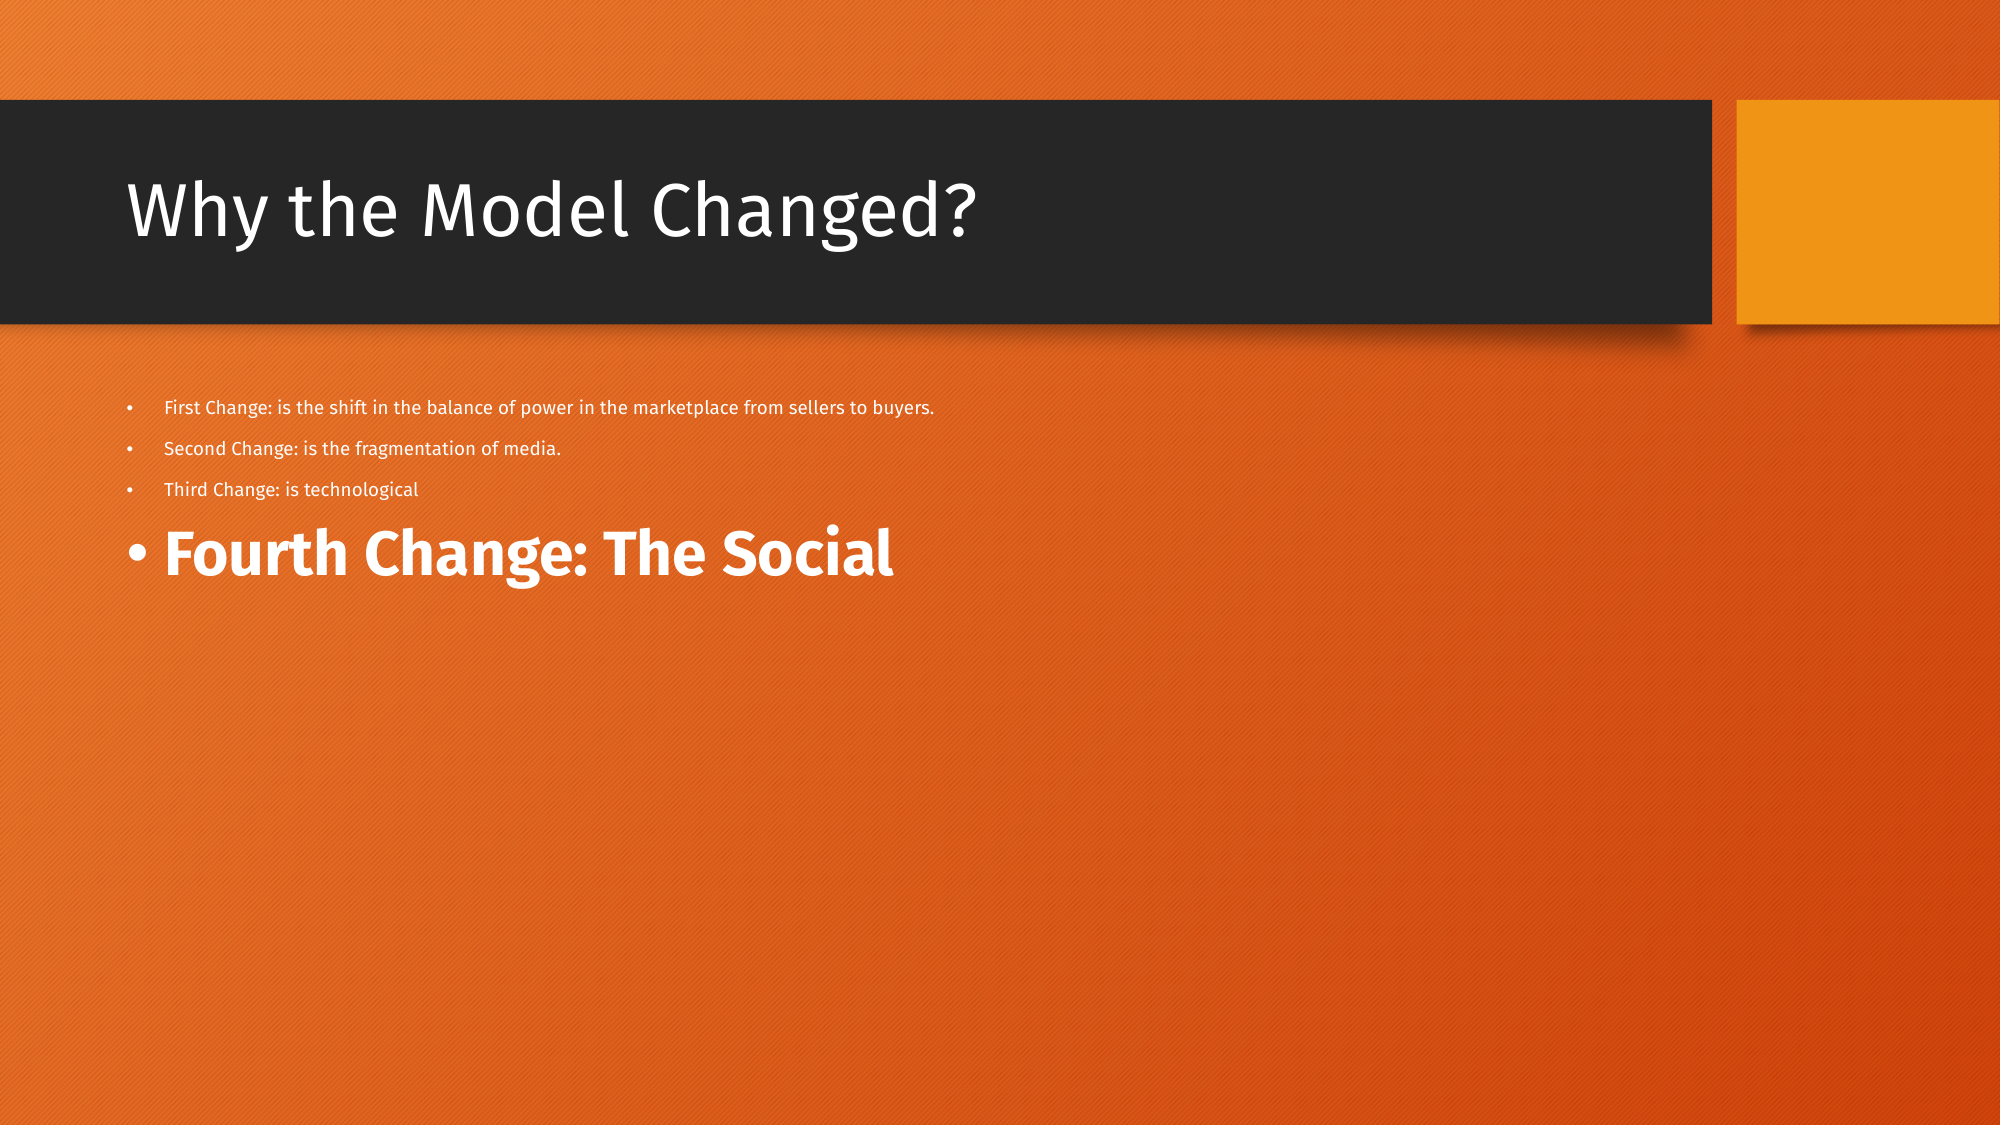

# Why the Model Changed?
First Change: is the shift in the balance of power in the marketplace from sellers to buyers.
Second Change: is the fragmentation of media.
Third Change: is technological
Fourth Change: The Social